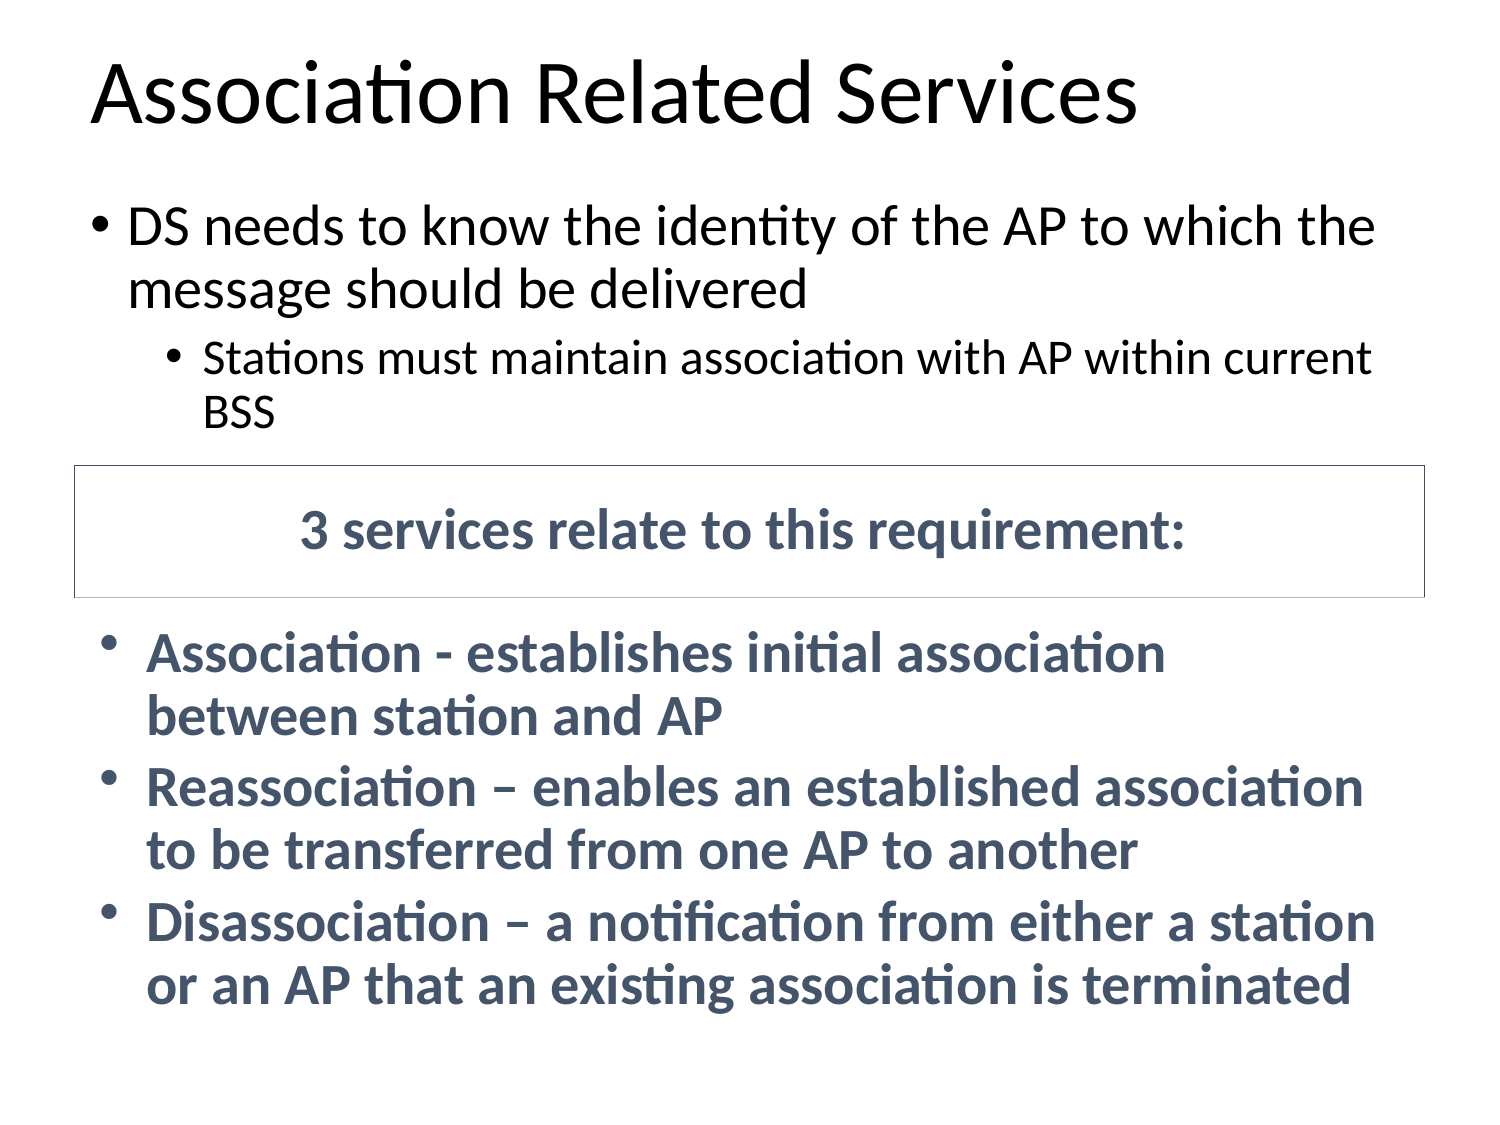

# Association Related Services
DS needs to know the identity of the AP to which the message should be delivered
Stations must maintain association with AP within current BSS
3 services relate to this requirement:
Association - establishes initial association between station and AP
Reassociation – enables an established association to be transferred from one AP to another
Disassociation – a notification from either a station or an AP that an existing association is terminated